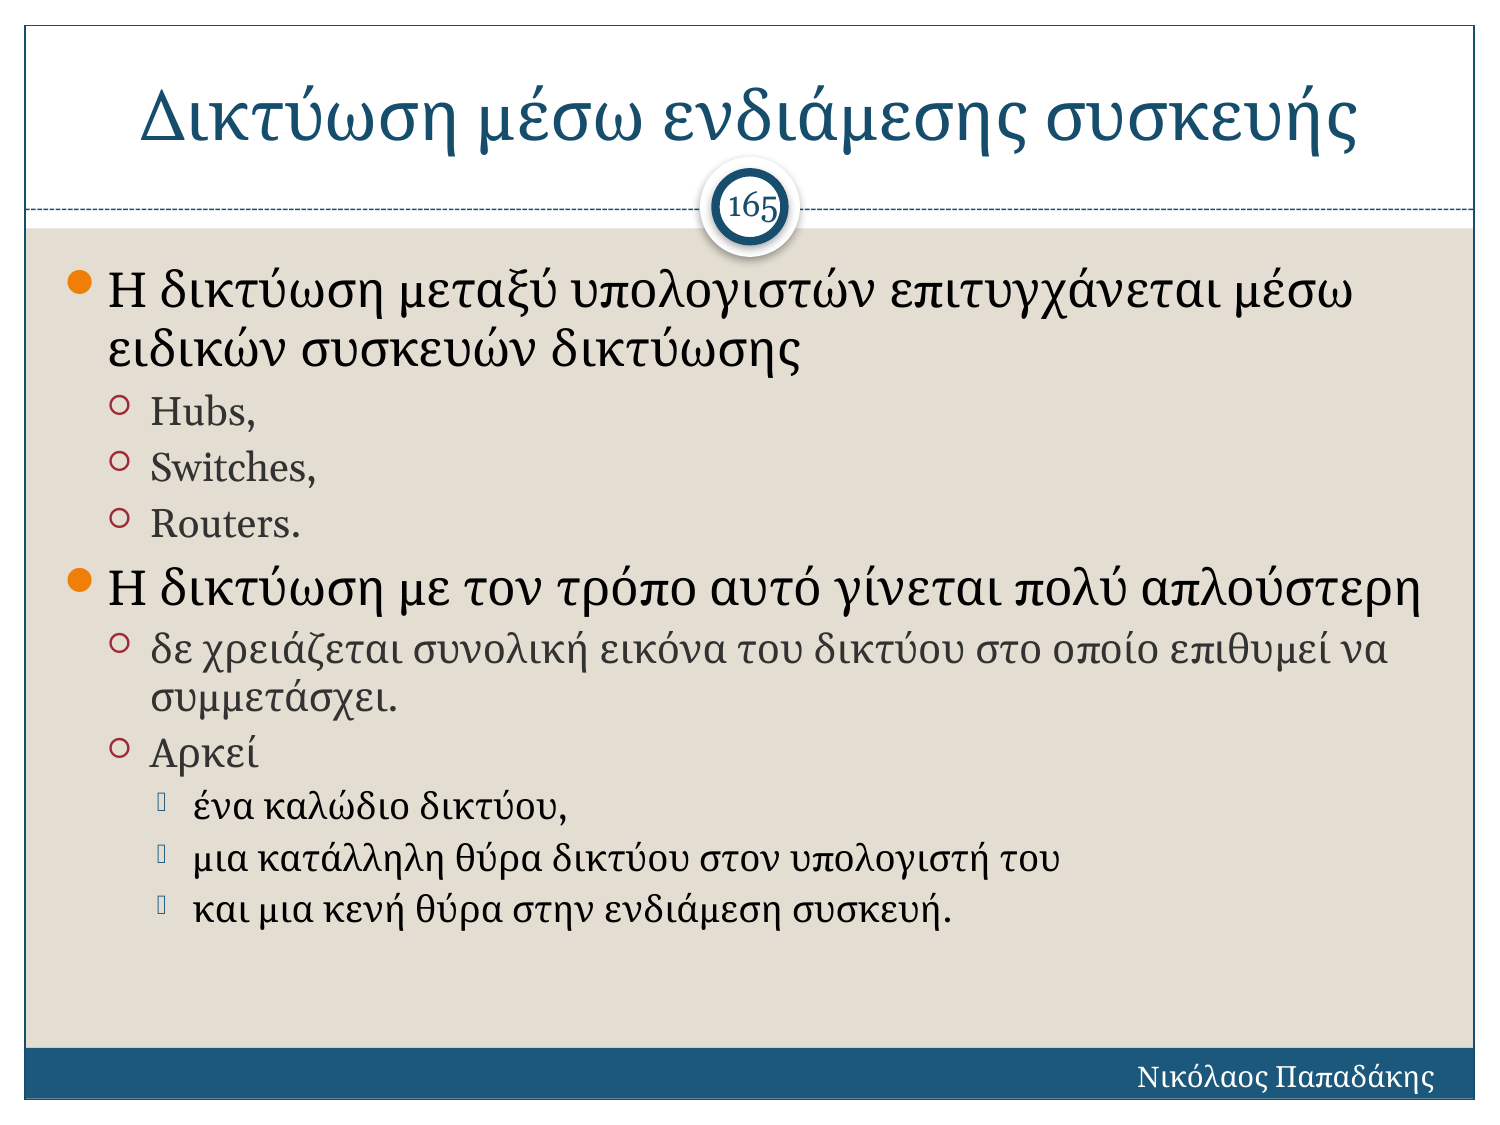

# Δικτύωση μέσω ενδιάμεσης συσκευής
165
Η δικτύωση μεταξύ υπολογιστών επιτυγχάνεται μέσω ειδικών συσκευών δικτύωσης
Hubs,
Switches,
Routers.
Η δικτύωση με τον τρόπο αυτό γίνεται πολύ απλούστερη
δε χρειάζεται συνολική εικόνα του δικτύου στο οποίο επιθυμεί να συμμετάσχει.
Αρκεί
ένα καλώδιο δικτύου,
μια κατάλληλη θύρα δικτύου στον υπολογιστή του
και μια κενή θύρα στην ενδιάμεση συσκευή.

Νικόλαος Παπαδάκης